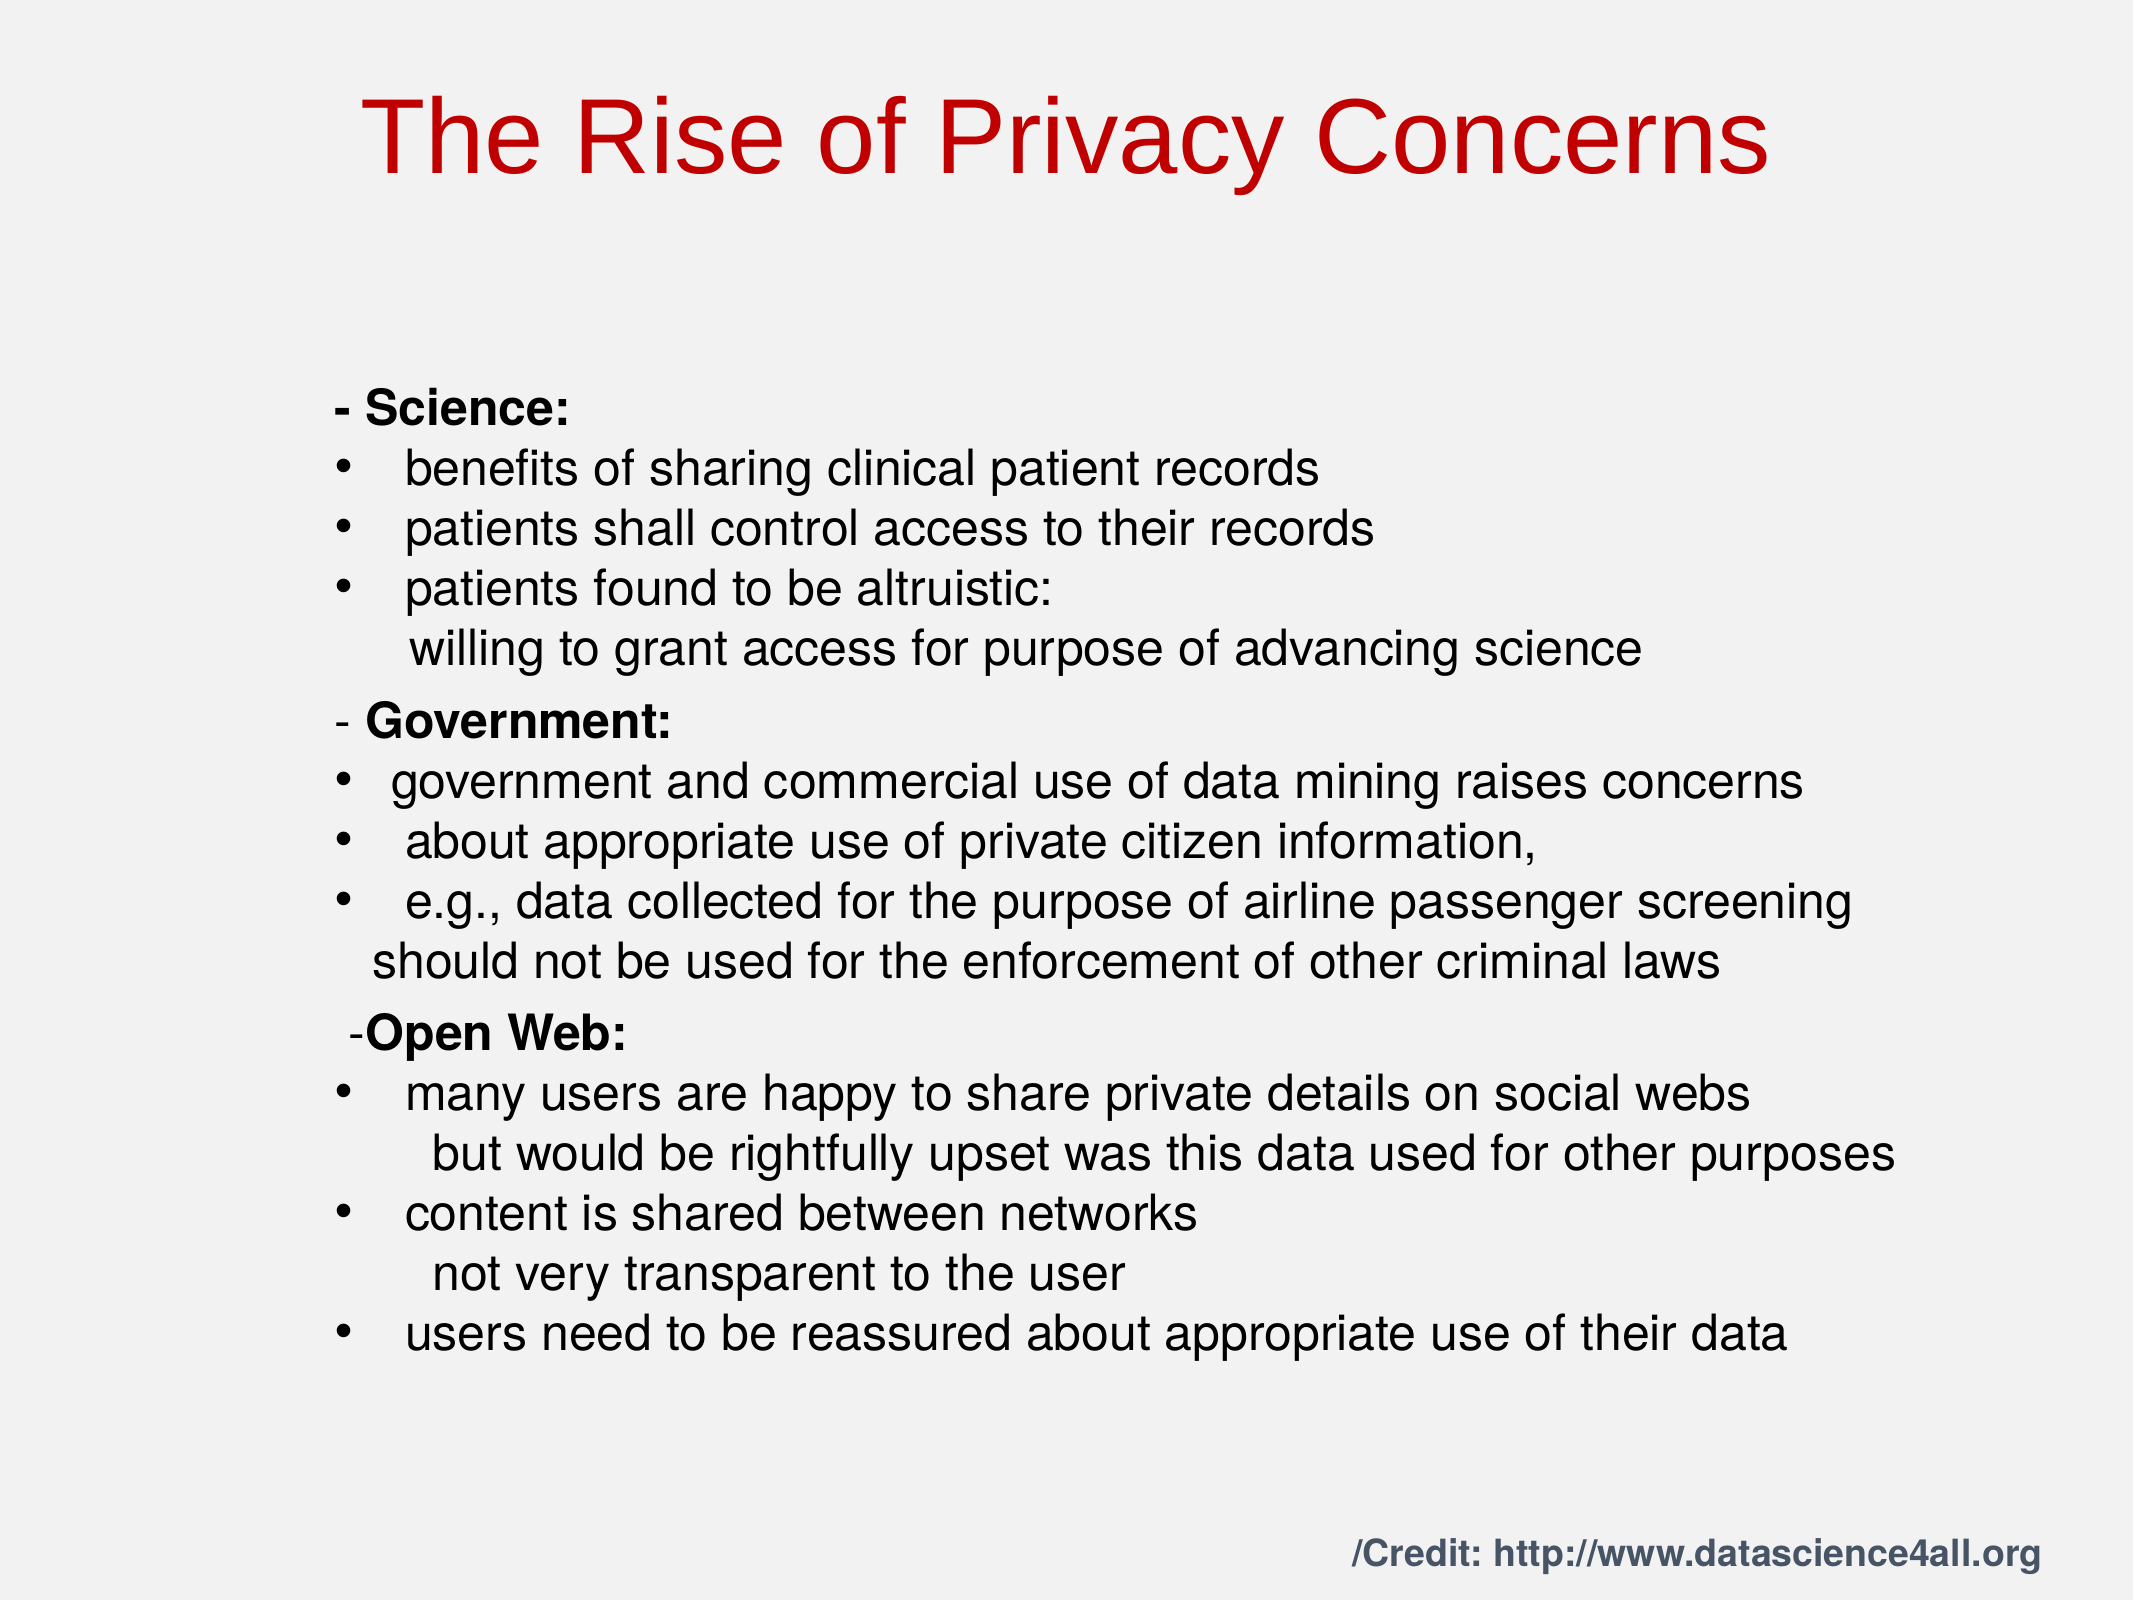

# The Rise of Privacy Concerns
- Science:
 benefits of sharing clinical patient records
 patients shall control access to their records
 patients found to be altruistic:
willing to grant access for purpose of advancing science
- Government:
government and commercial use of data mining raises concerns
 about appropriate use of private citizen information,
 e.g., data collected for the purpose of airline passenger screening
should not be used for the enforcement of other criminal laws
 -Open Web:
 many users are happy to share private details on social webs
       but would be rightfully upset was this data used for other purposes
 content is shared between networks
       not very transparent to the user
 users need to be reassured about appropriate use of their data

Credit: http://www.datascience4all.org/